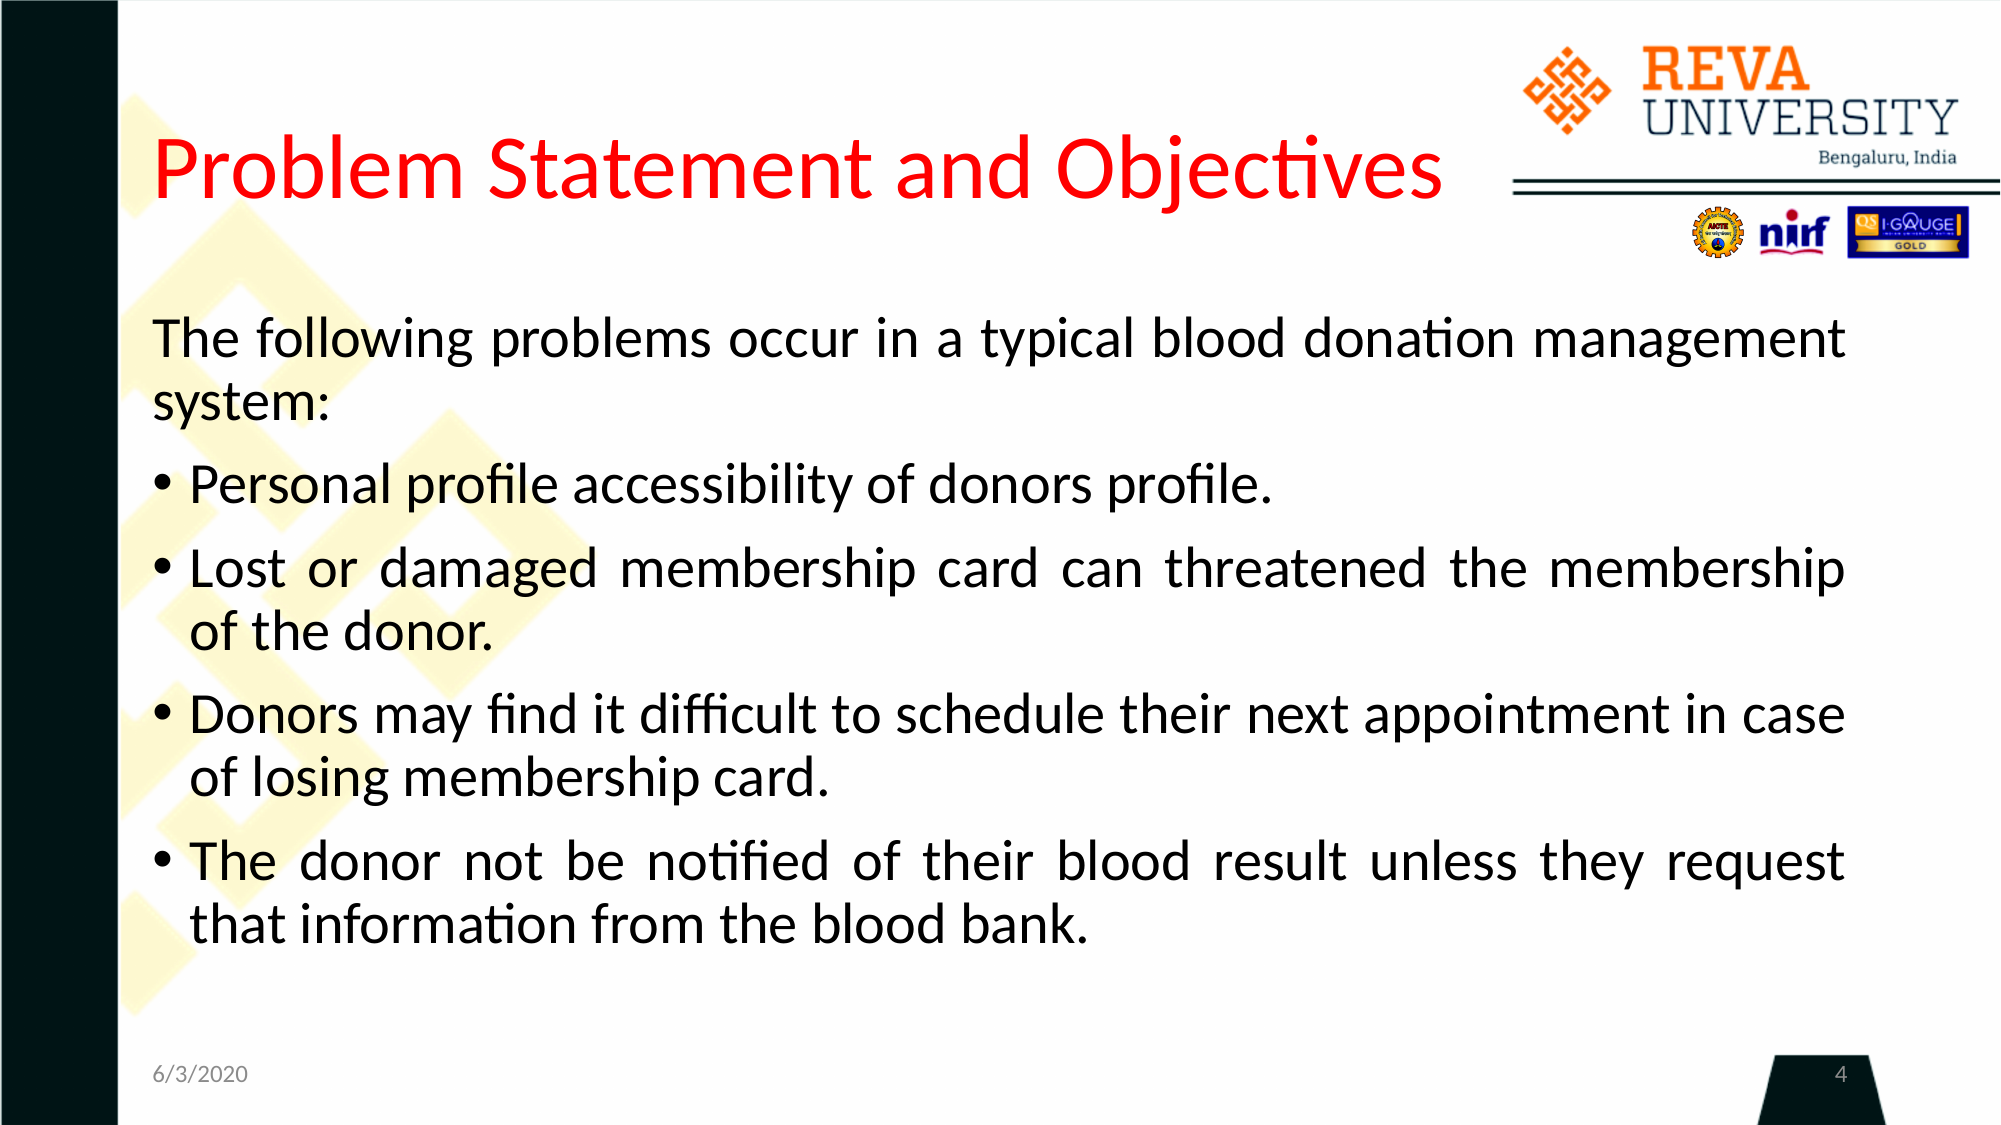

# Problem Statement and Objectives
The following problems occur in a typical blood donation management system:
Personal profile accessibility of donors profile.
Lost or damaged membership card can threatened the membership of the donor.
Donors may find it difficult to schedule their next appointment in case of losing membership card.
The donor not be notified of their blood result unless they request that information from the blood bank.

6/3/2020
4